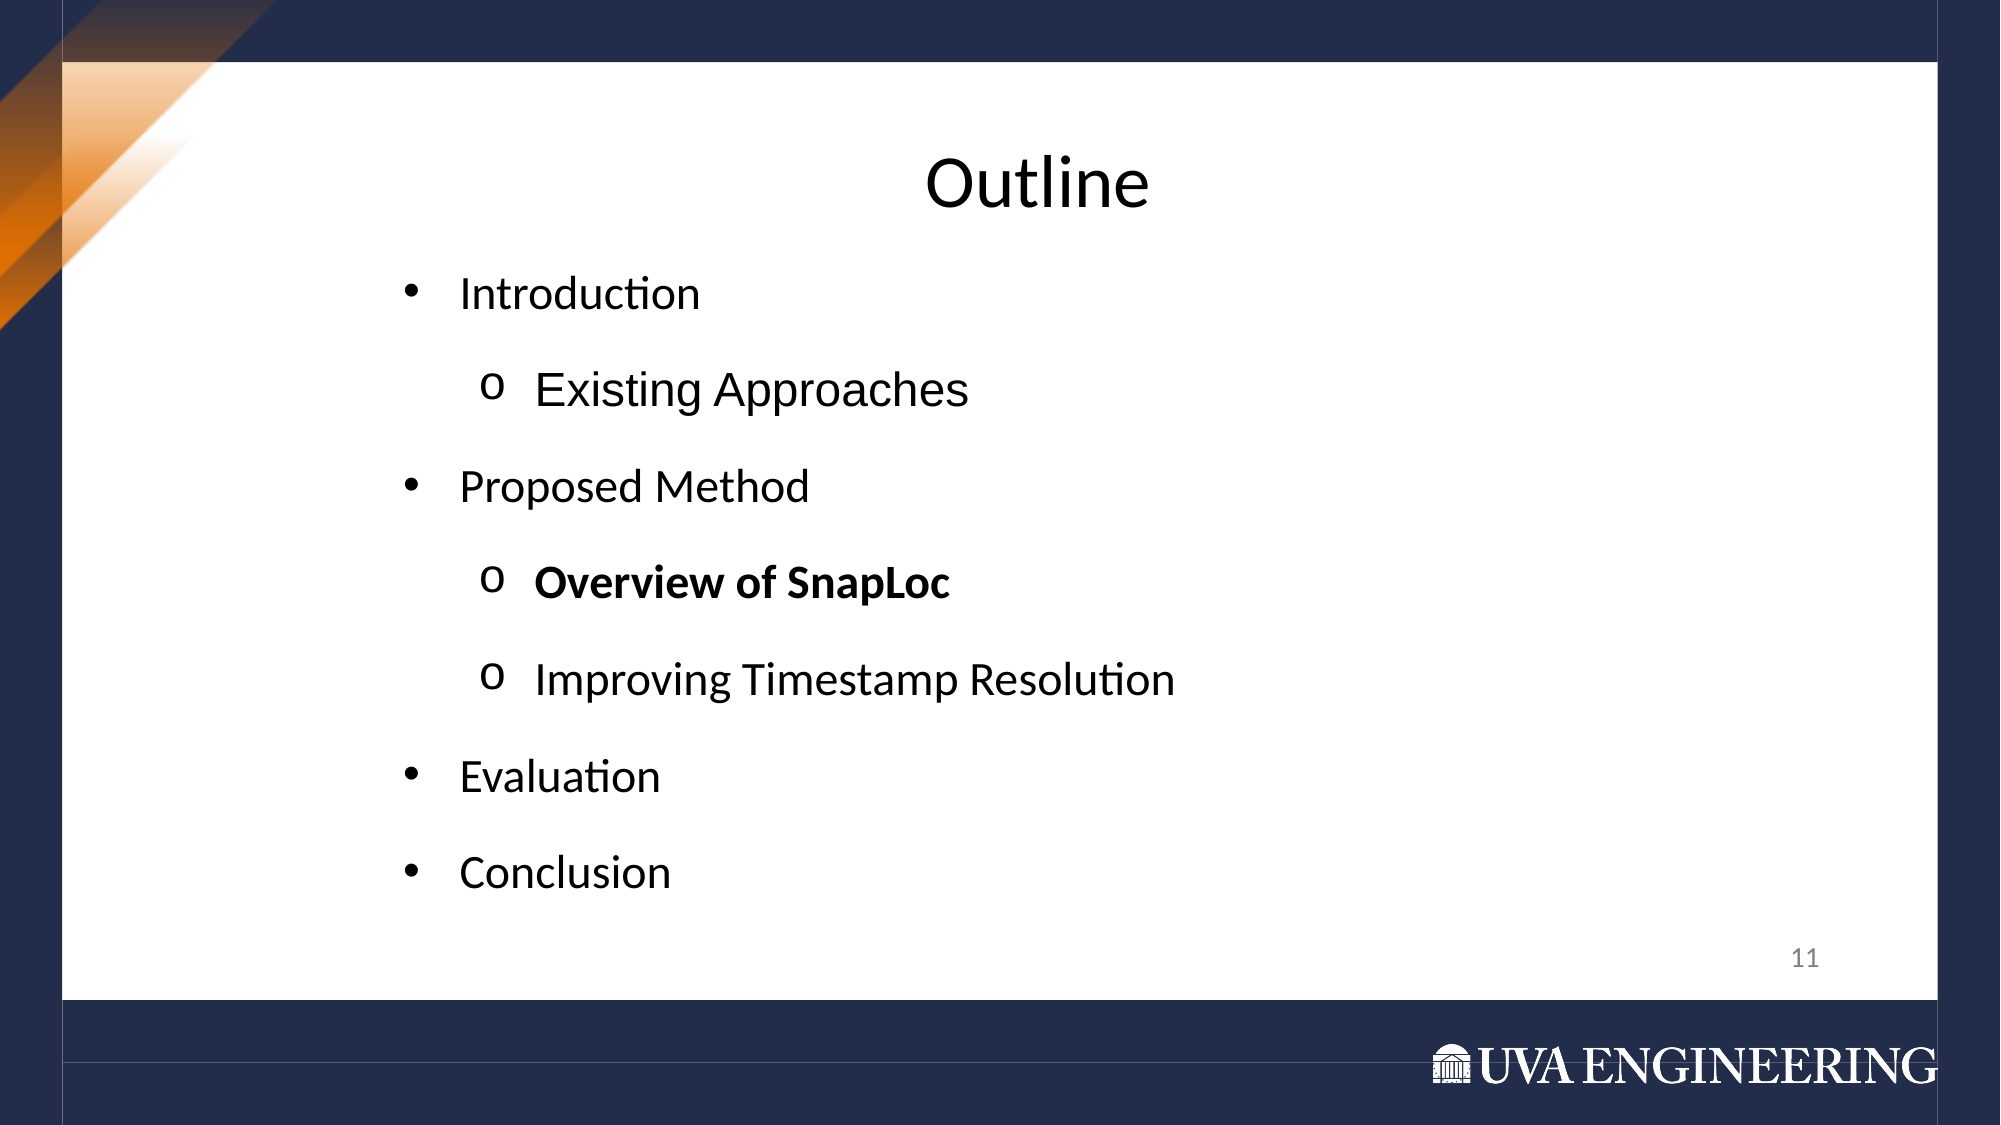

Outline
Introduction
Existing Approaches
Proposed Method
Overview of SnapLoc
Improving Timestamp Resolution
Evaluation
Conclusion

11